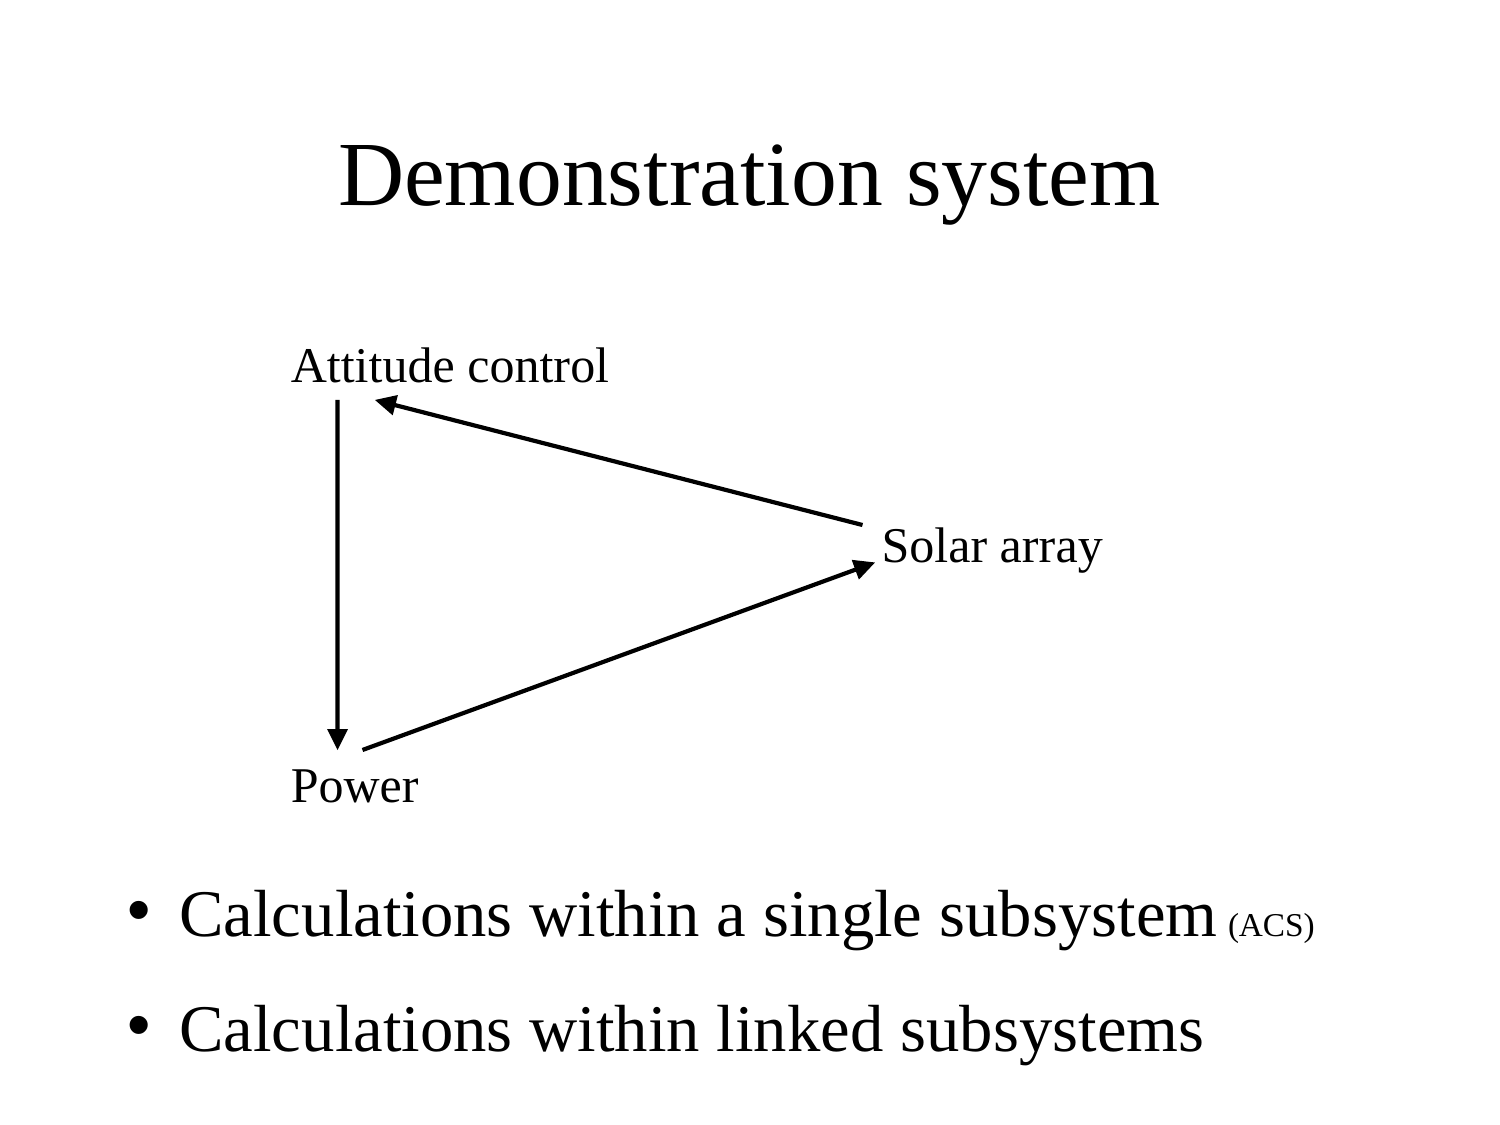

# Demonstration system
Attitude control

Power

Solar array

 Calculations within a single subsystem (ACS)

 Calculations within linked subsystems